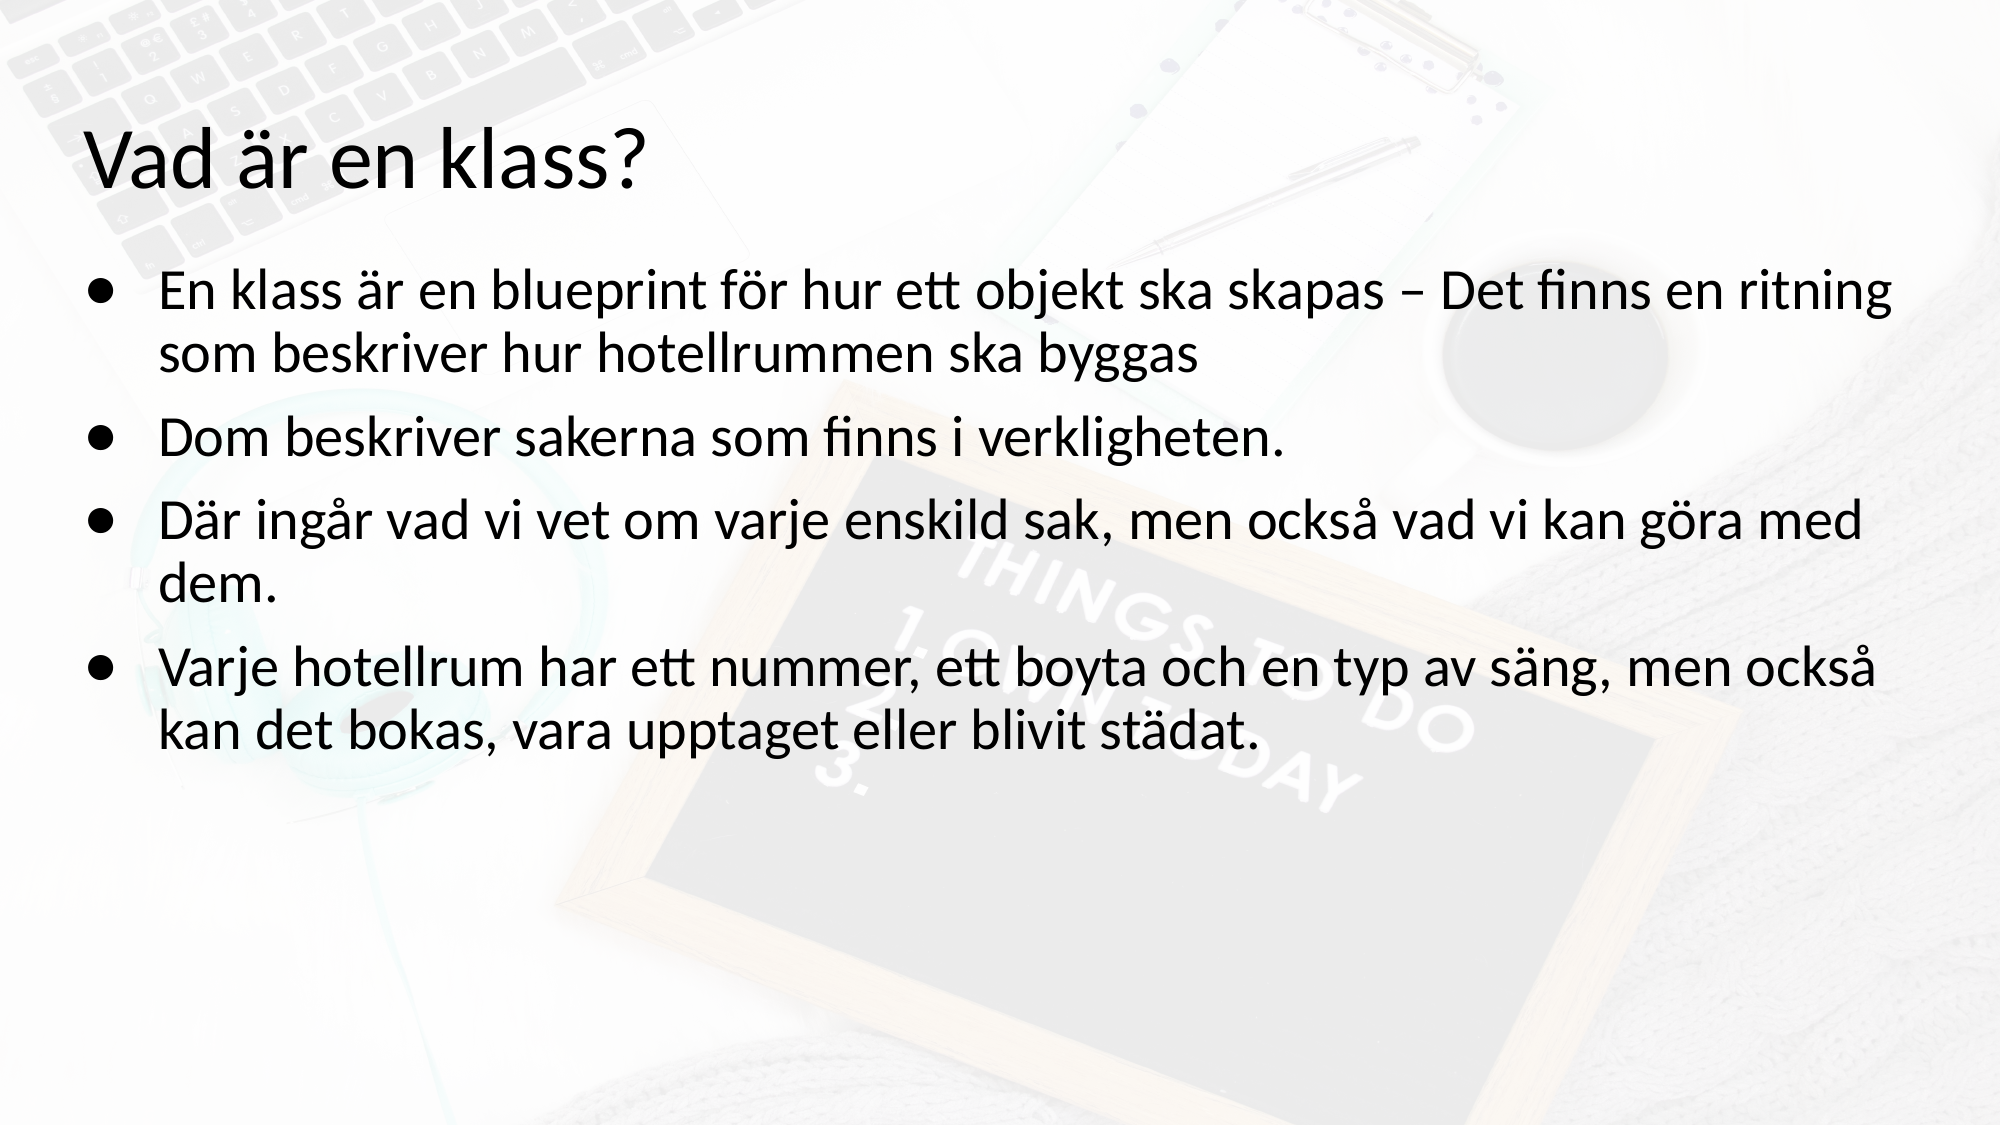

# Vad är en klass?
En klass är en blueprint för hur ett objekt ska skapas – Det finns en ritning som beskriver hur hotellrummen ska byggas
Dom beskriver sakerna som finns i verkligheten.
Där ingår vad vi vet om varje enskild sak, men också vad vi kan göra med dem.
Varje hotellrum har ett nummer, ett boyta och en typ av säng, men också kan det bokas, vara upptaget eller blivit städat.